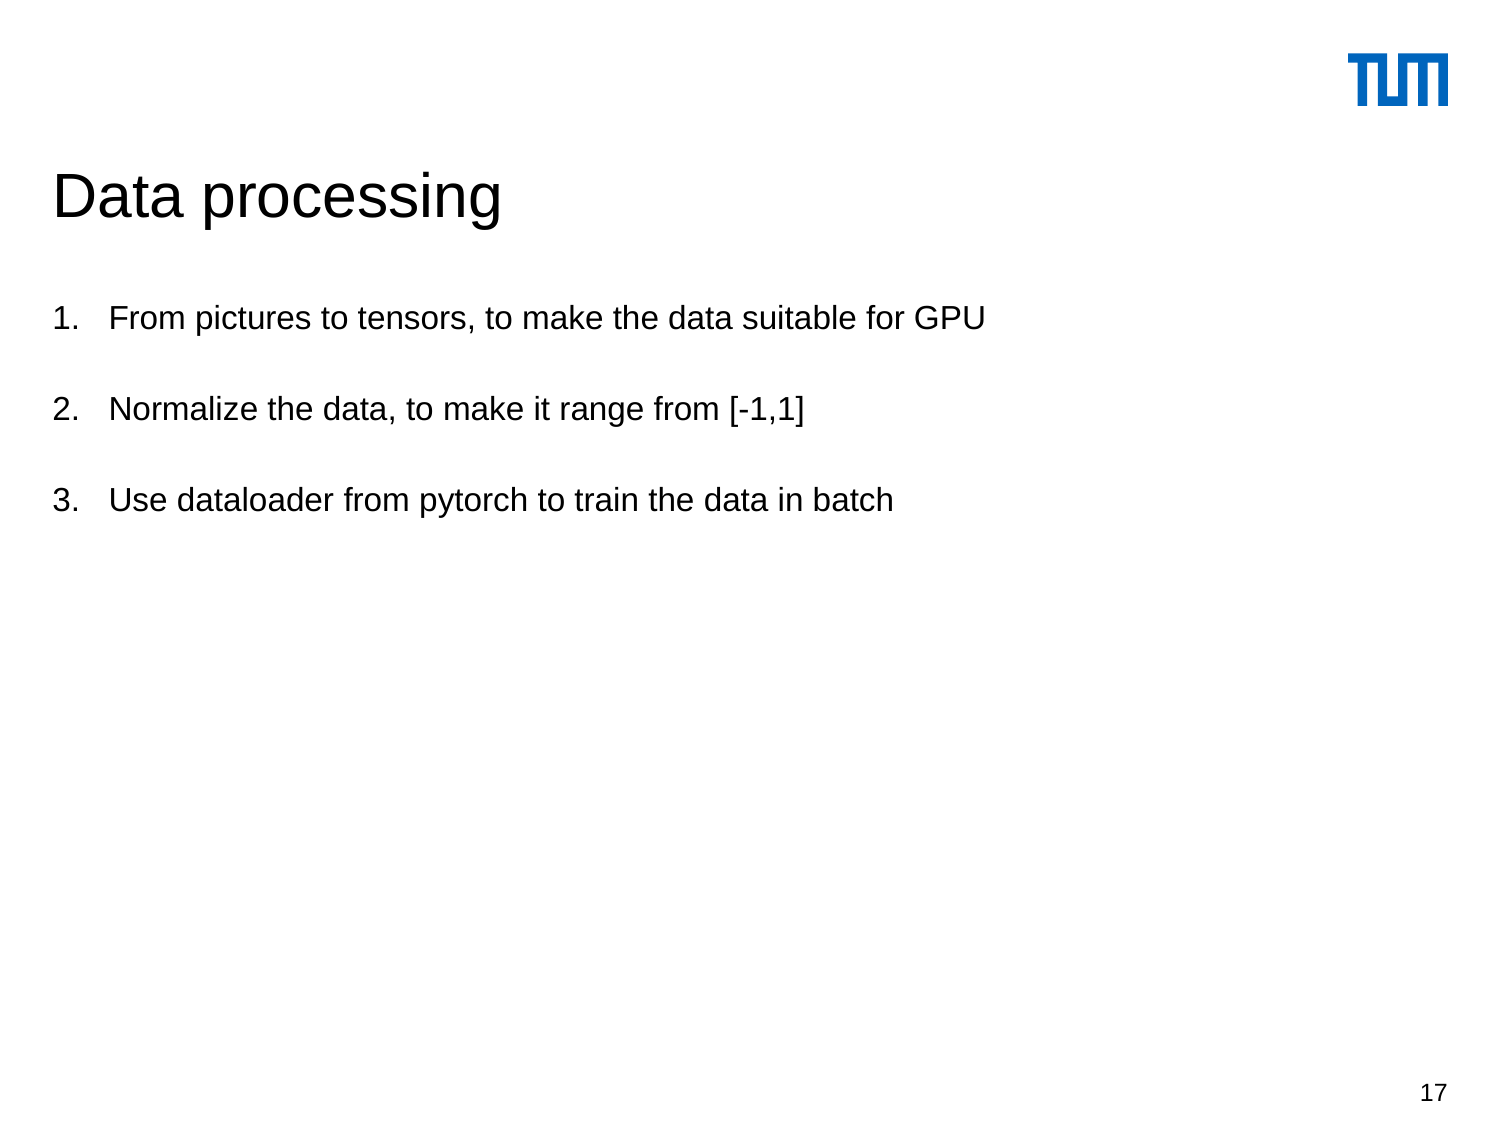

# Data processing
From pictures to tensors, to make the data suitable for GPU

Normalize the data, to make it range from [-1,1]

Use dataloader from pytorch to train the data in batch
17